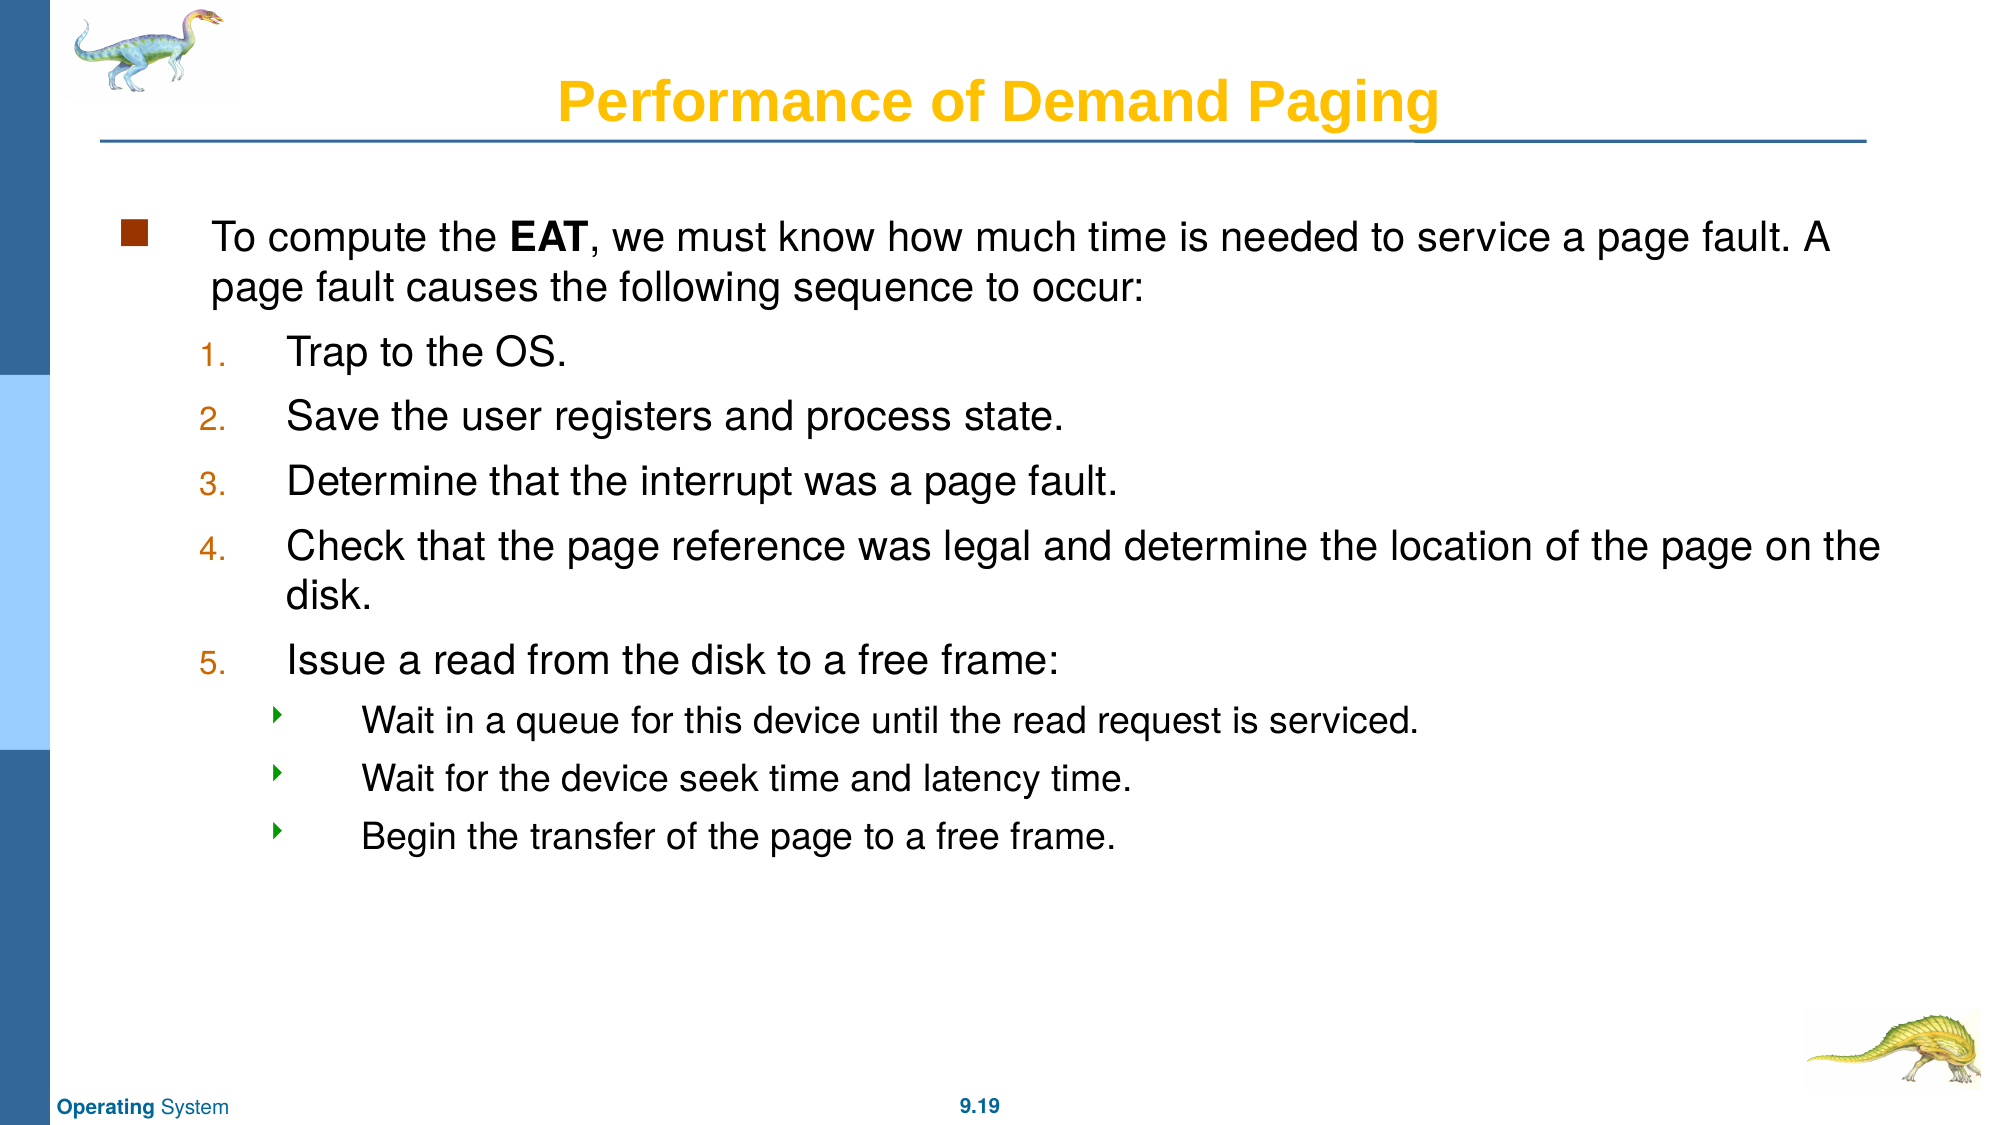

# Performance of Demand Paging
To compute the EAT, we must know how much time is needed to service a page fault. A page fault causes the following sequence to occur:
Trap to the OS.
Save the user registers and process state.
Determine that the interrupt was a page fault.
Check that the page reference was legal and determine the location of the page on the disk.
Issue a read from the disk to a free frame:
Wait in a queue for this device until the read request is serviced.
Wait for the device seek time and latency time.
Begin the transfer of the page to a free frame.